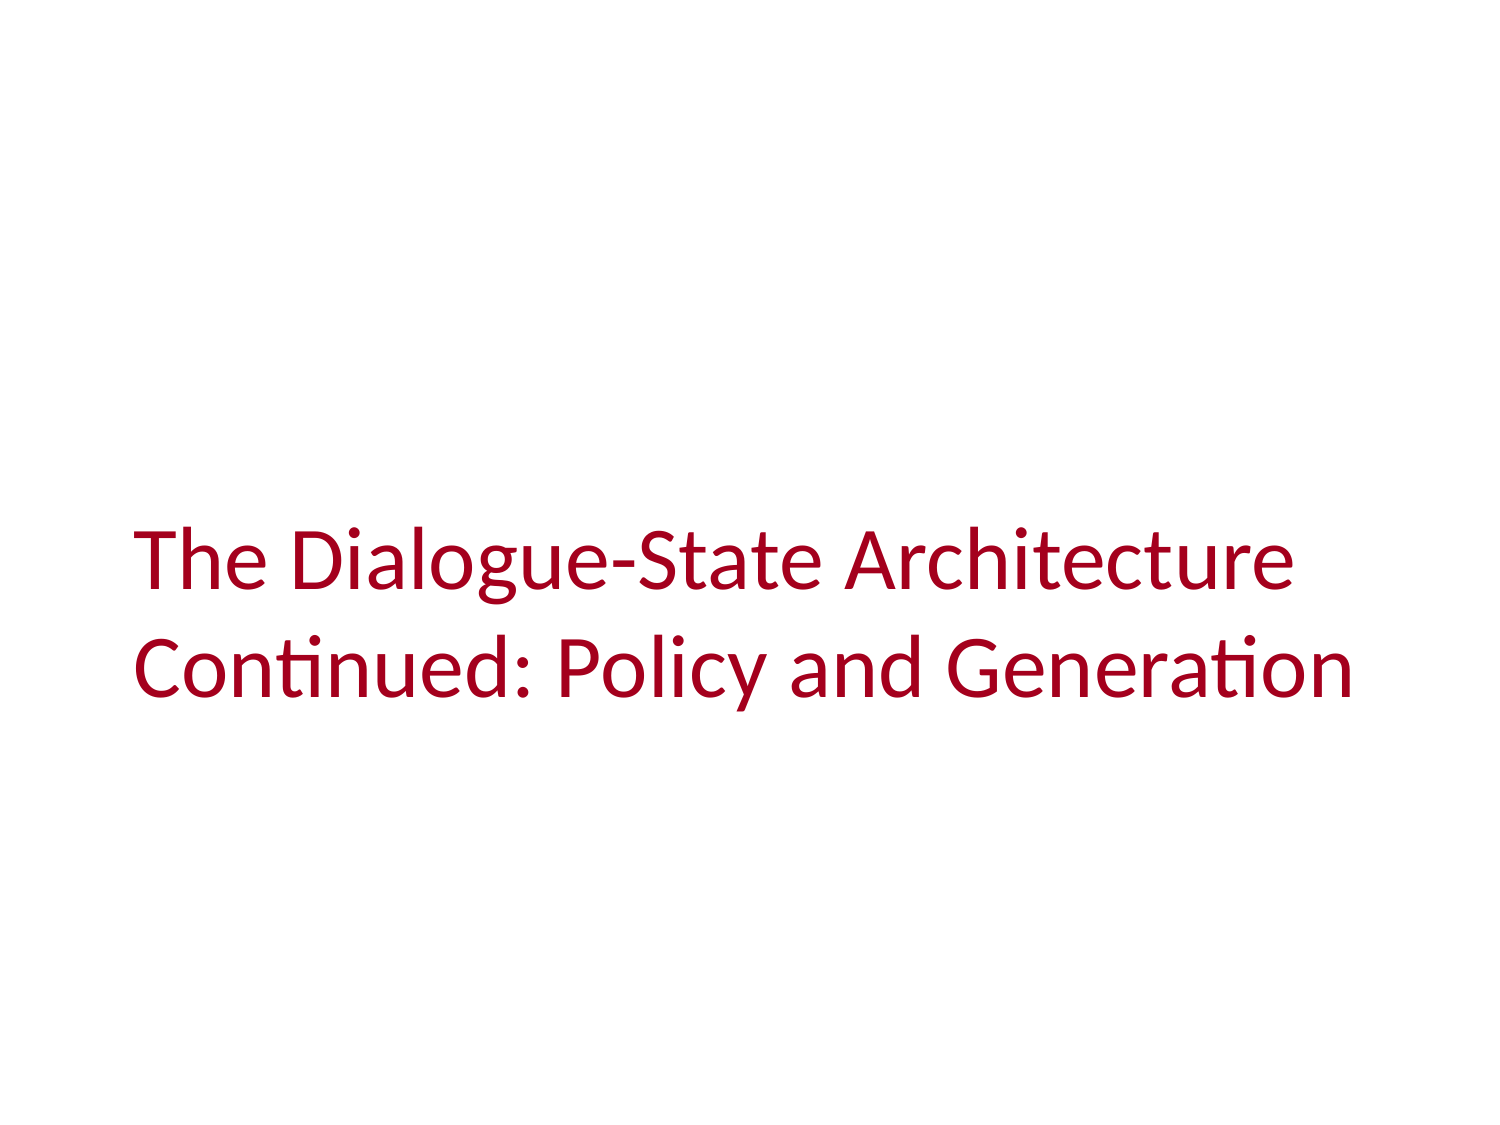

The Dialogue-State Architecture Continued: Policy and Generation
# Chatbots and Dialogue Systems